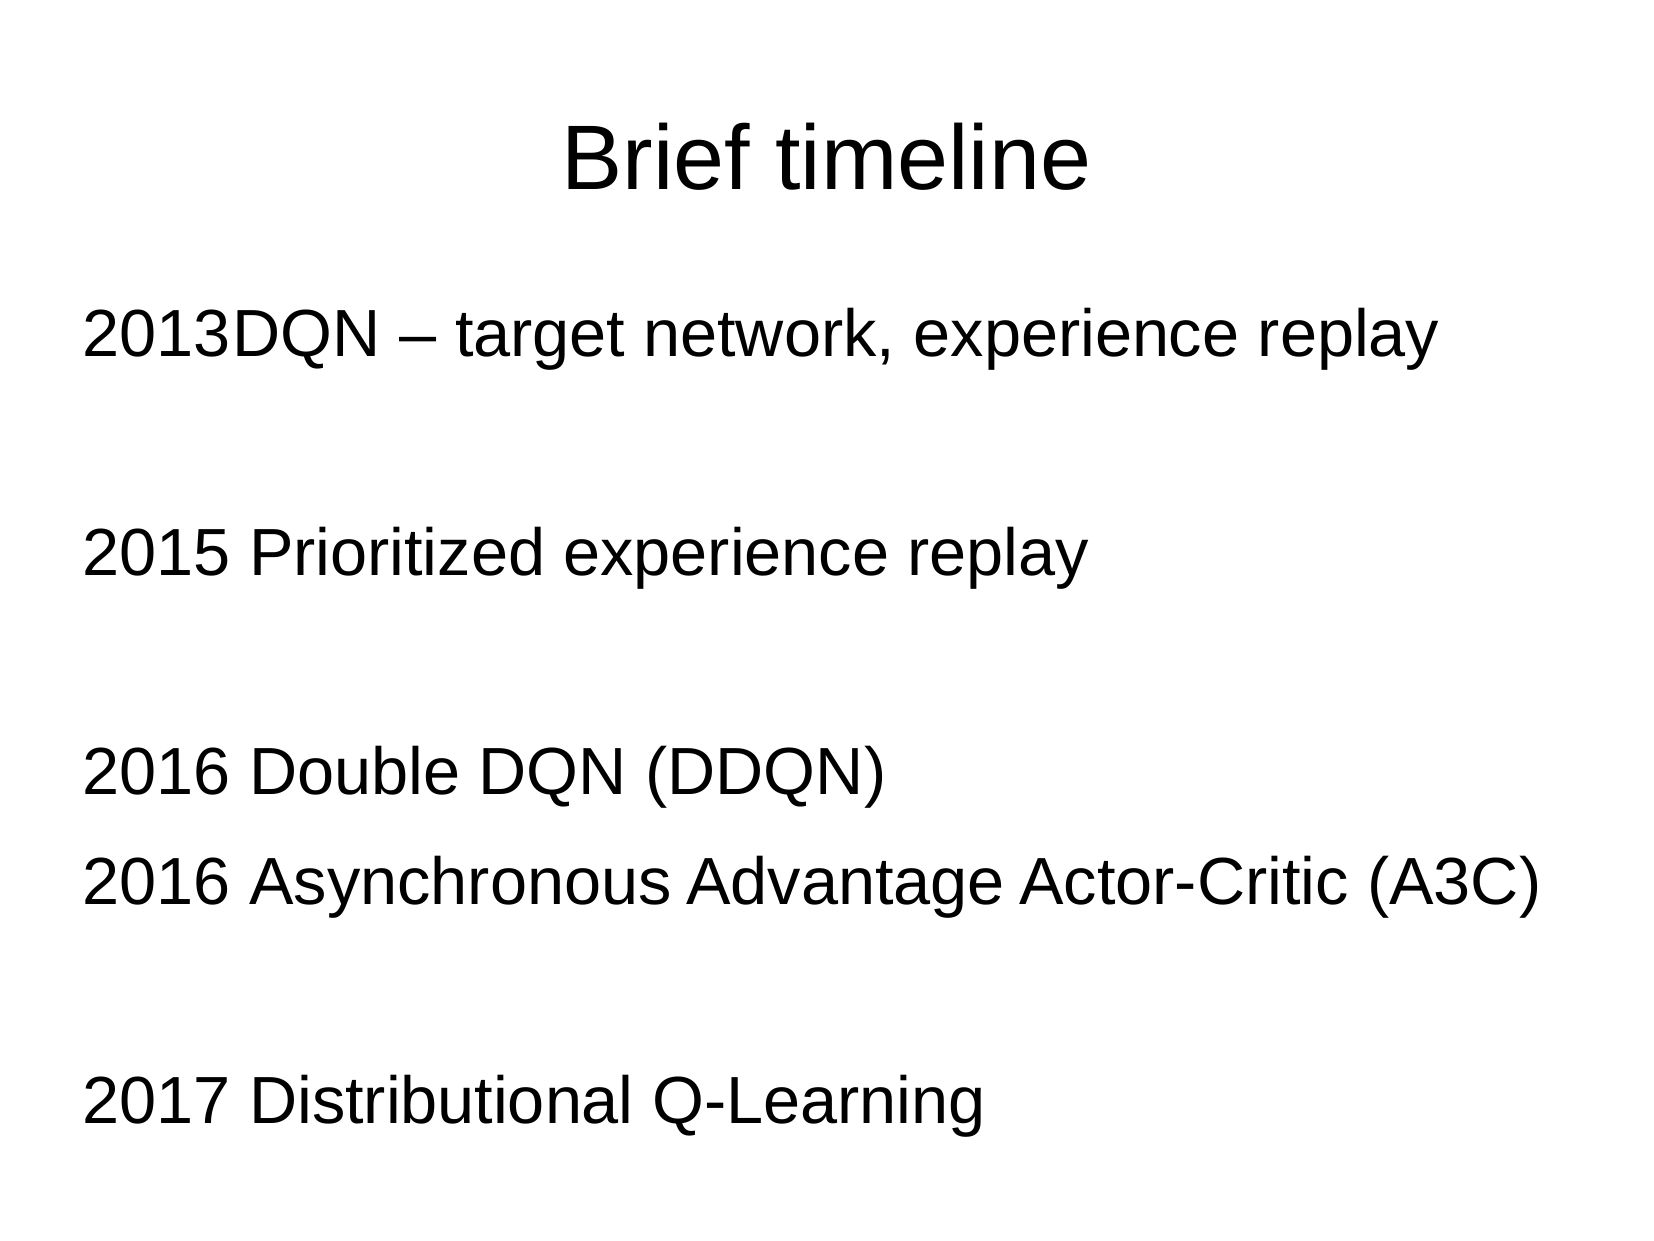

Brief timeline
2013	DQN – target network, experience replay

2015 Prioritized experience replay

2016 Double DQN (DDQN)
2016 Asynchronous Advantage Actor-Critic (A3C)

2017 Distributional Q-Learning